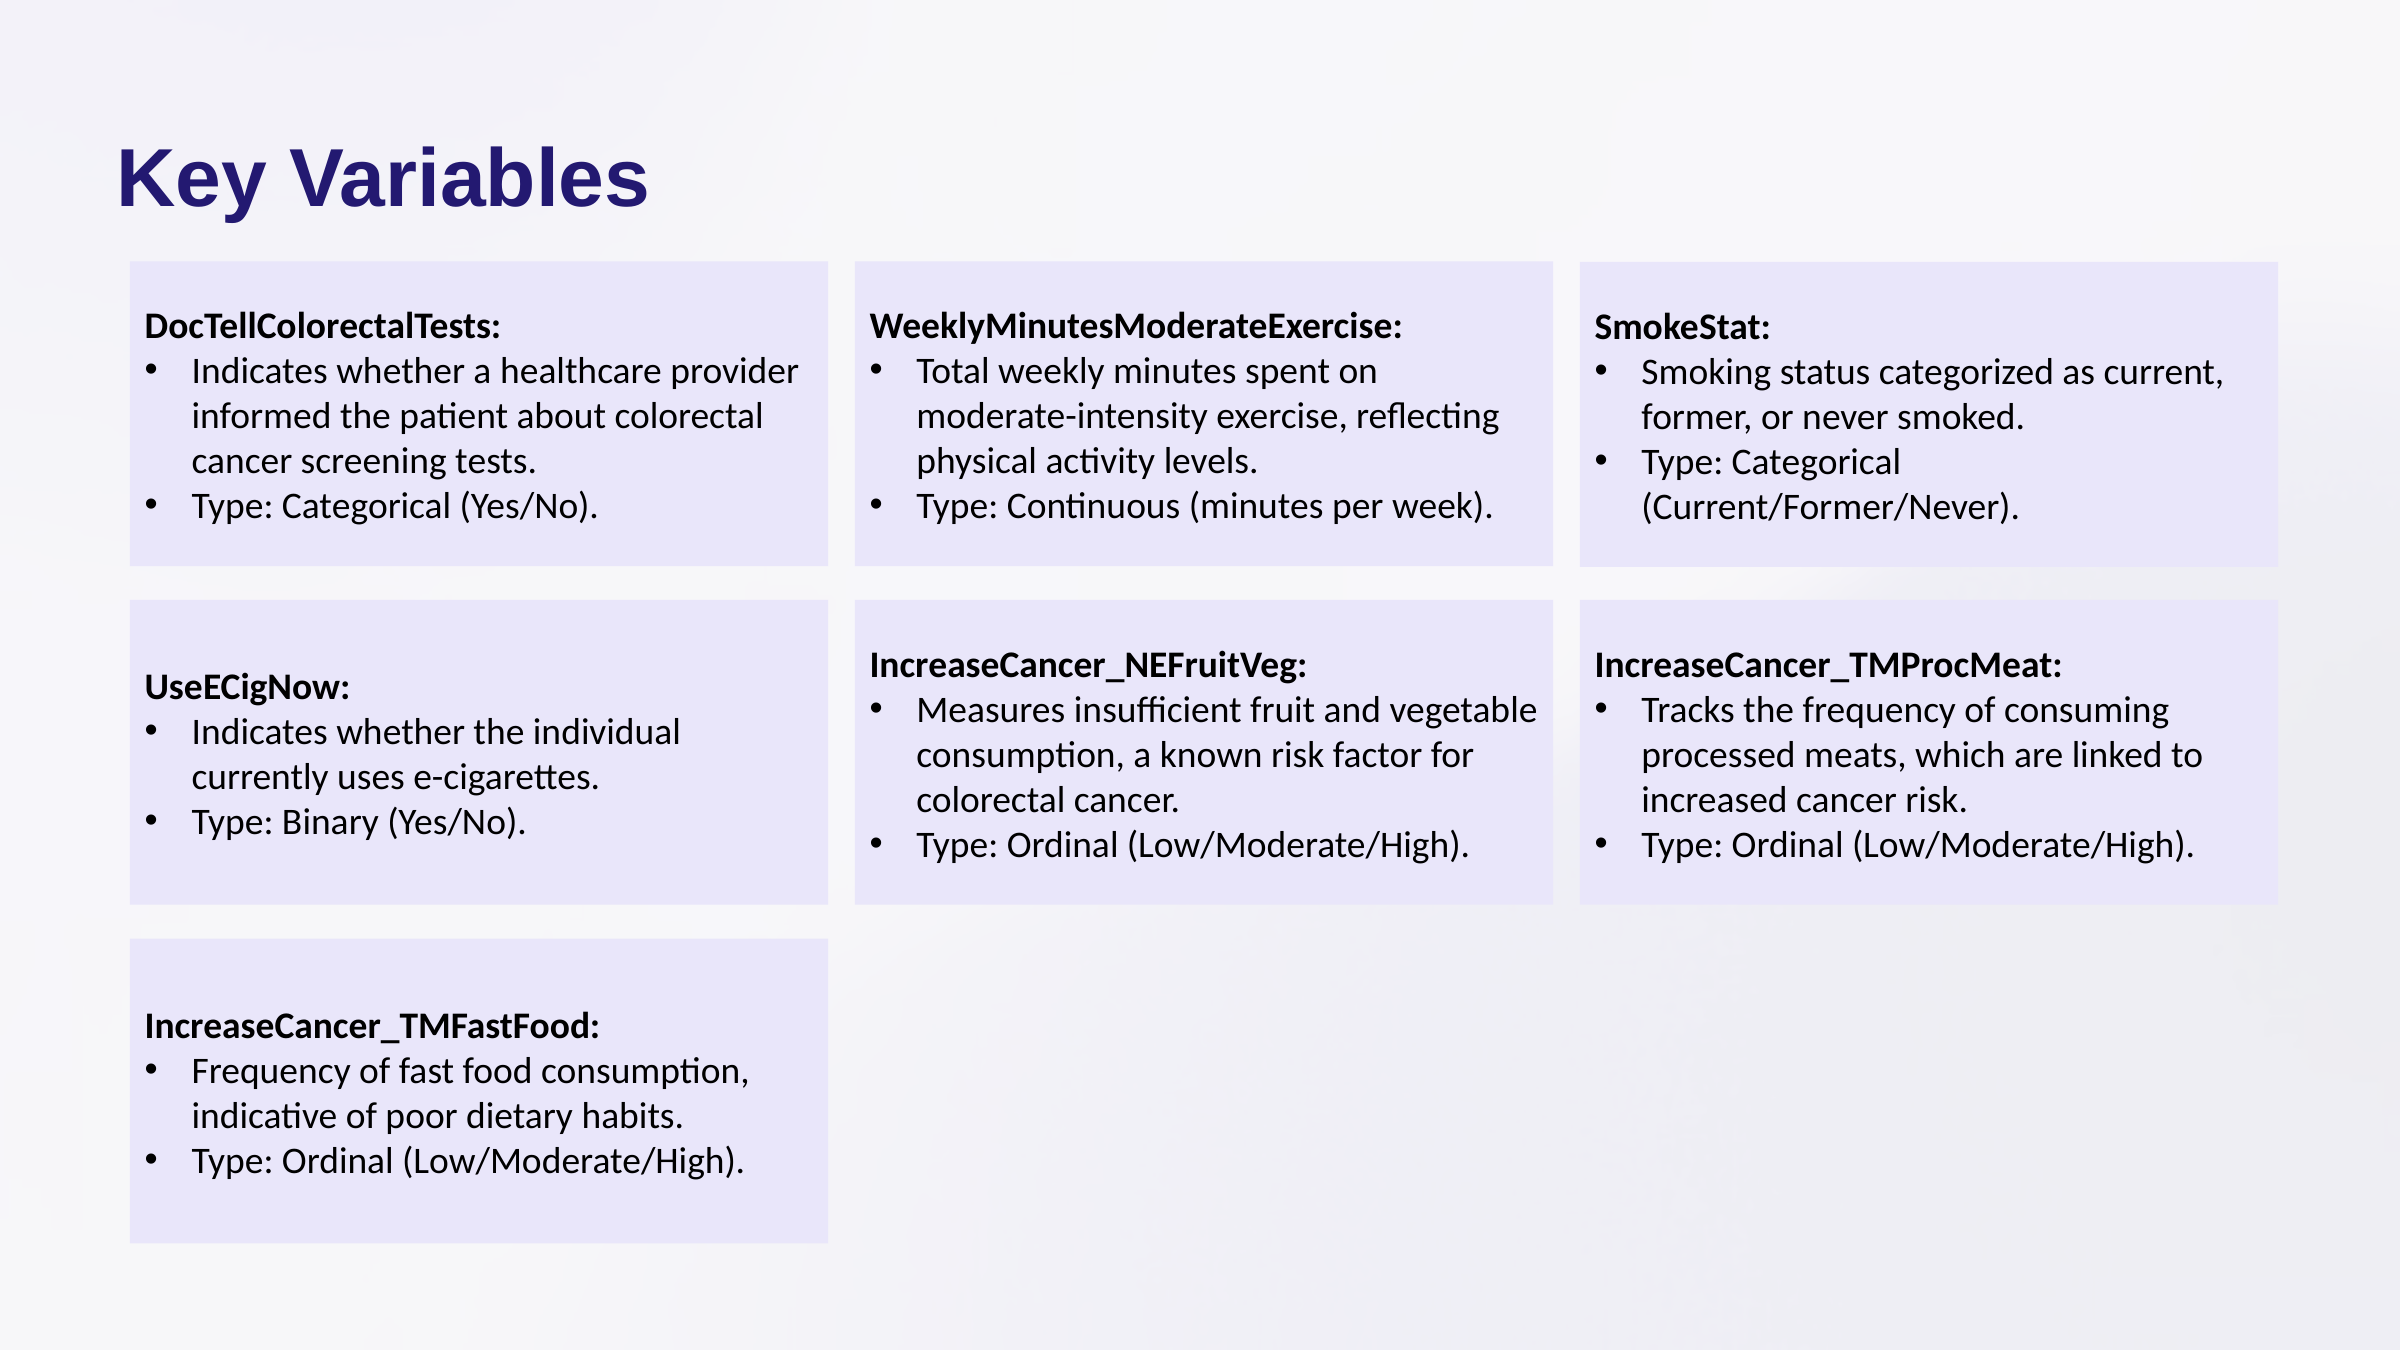

Key Variables
DocTellColorectalTests:
Indicates whether a healthcare provider informed the patient about colorectal cancer screening tests.
Type: Categorical (Yes/No).

WeeklyMinutesModerateExercise:
Total weekly minutes spent on moderate-intensity exercise, reflecting physical activity levels.
Type: Continuous (minutes per week).

SmokeStat:
Smoking status categorized as current, former, or never smoked.
Type: Categorical (Current/Former/Never).

UseECigNow:
Indicates whether the individual currently uses e-cigarettes.
Type: Binary (Yes/No).
IncreaseCancer_NEFruitVeg:
Measures insufficient fruit and vegetable consumption, a known risk factor for colorectal cancer.
Type: Ordinal (Low/Moderate/High).
IncreaseCancer_TMProcMeat:
Tracks the frequency of consuming processed meats, which are linked to increased cancer risk.
Type: Ordinal (Low/Moderate/High).

IncreaseCancer_TMFastFood:
Frequency of fast food consumption, indicative of poor dietary habits.
Type: Ordinal (Low/Moderate/High).